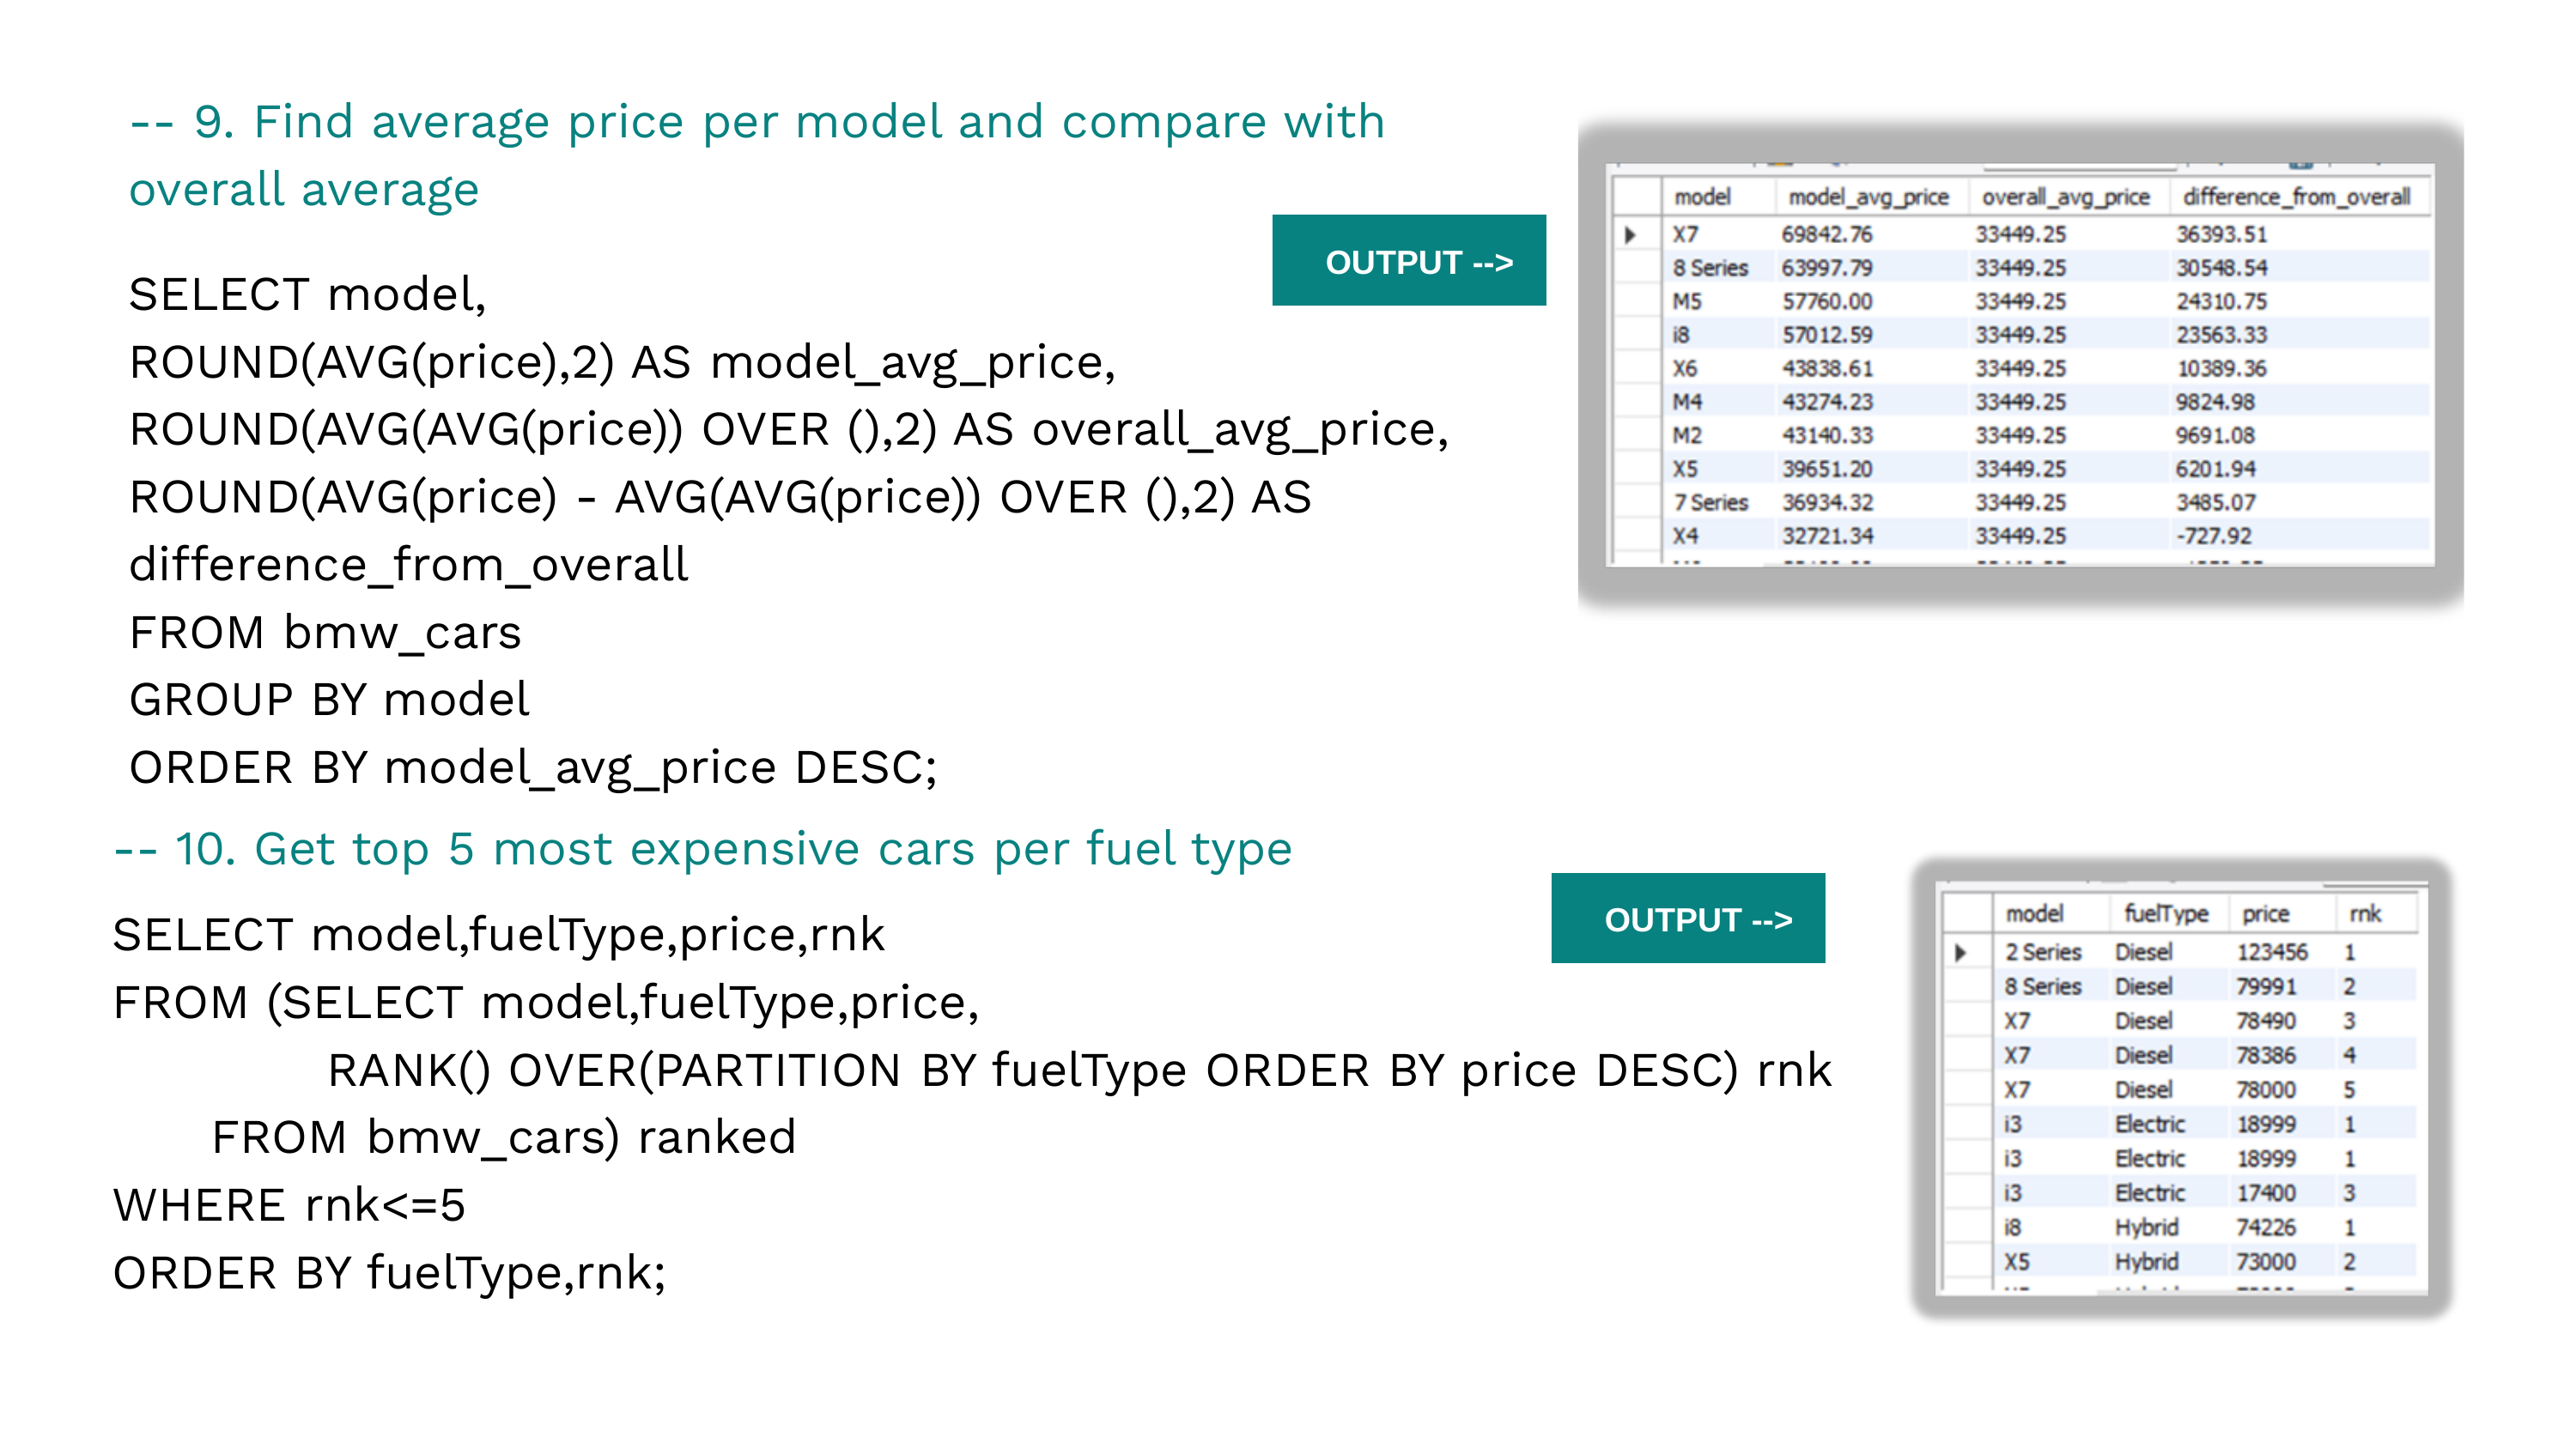

-- 9. Find average price per model and compare with overall average

OUTPUT -->
SELECT model,
ROUND(AVG(price),2) AS model_avg_price,
ROUND(AVG(AVG(price)) OVER (),2) AS overall_avg_price,
ROUND(AVG(price) - AVG(AVG(price)) OVER (),2) AS difference_from_overall
FROM bmw_cars
GROUP BY model
ORDER BY model_avg_price DESC;
-- 10. Get top 5 most expensive cars per fuel type

OUTPUT -->
SELECT model,fuelType,price,rnk
FROM (SELECT model,fuelType,price,
             RANK() OVER(PARTITION BY fuelType ORDER BY price DESC) rnk
      FROM bmw_cars) ranked
WHERE rnk<=5
ORDER BY fuelType,rnk;